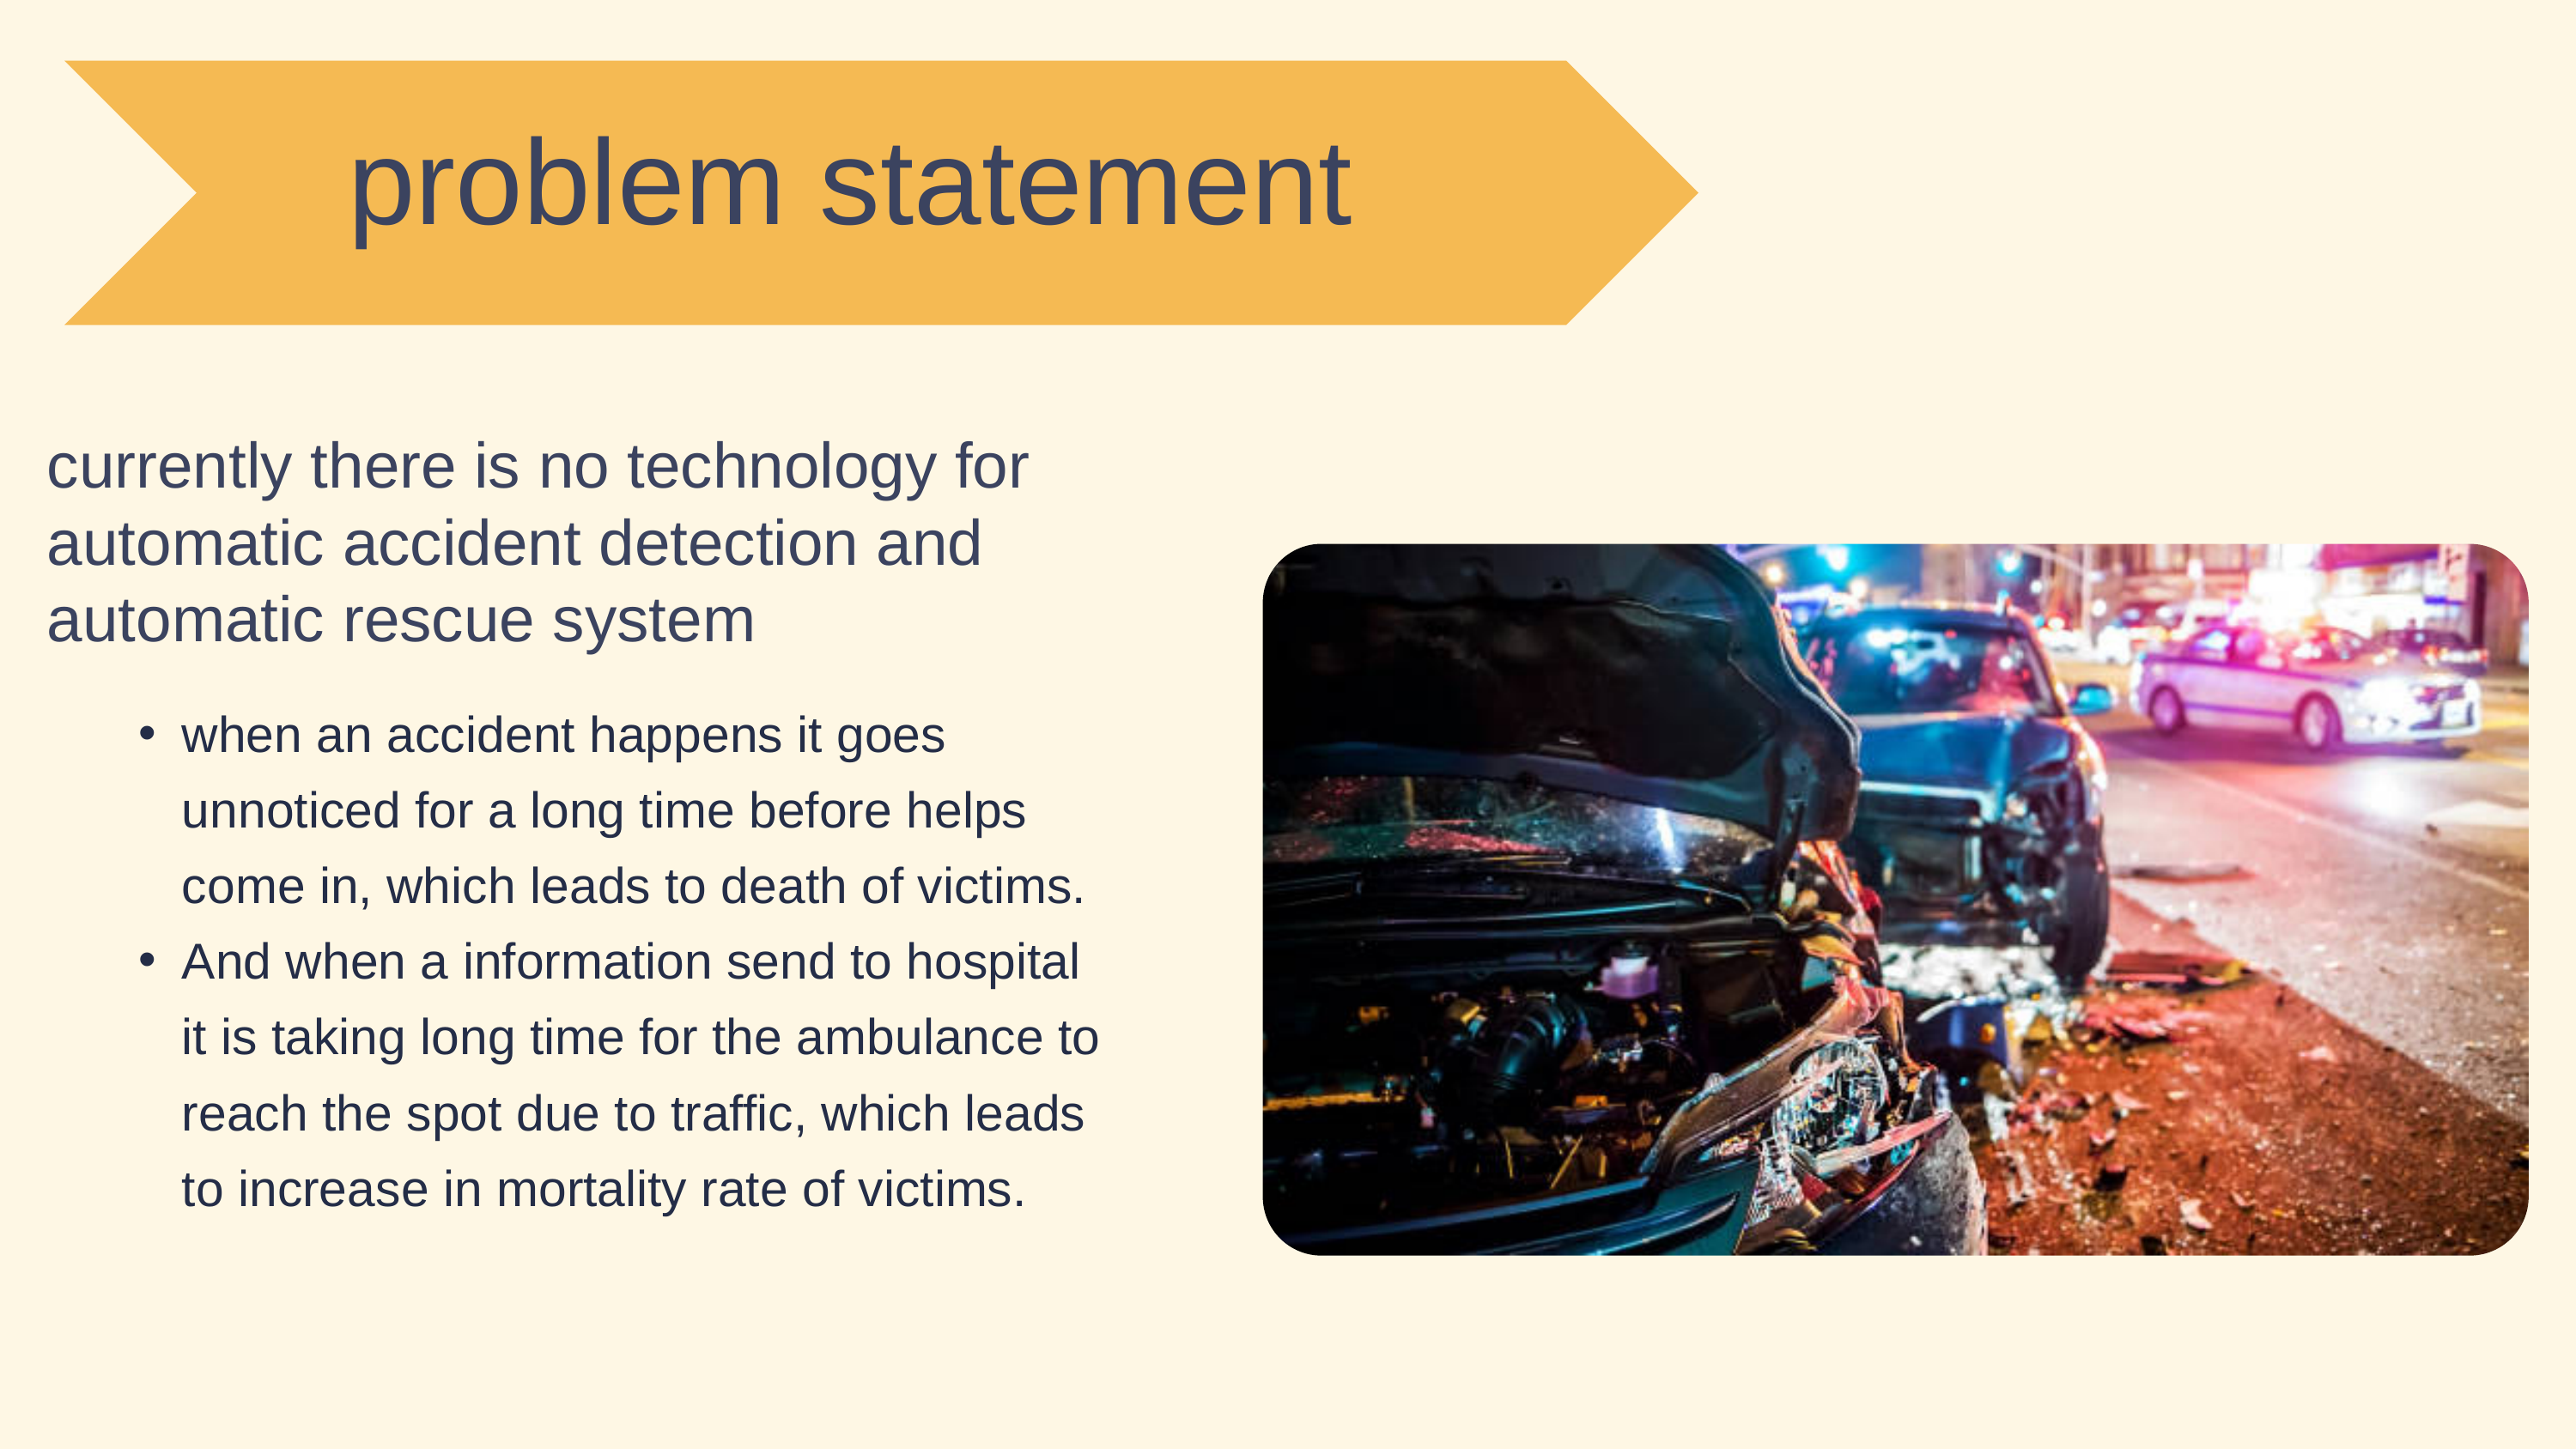

problem statement
currently there is no technology for automatic accident detection and automatic rescue system

when an accident happens it goes unnoticed for a long time before helps come in, which leads to death of victims.
And when a information send to hospital it is taking long time for the ambulance to reach the spot due to traffic, which leads to increase in mortality rate of victims.